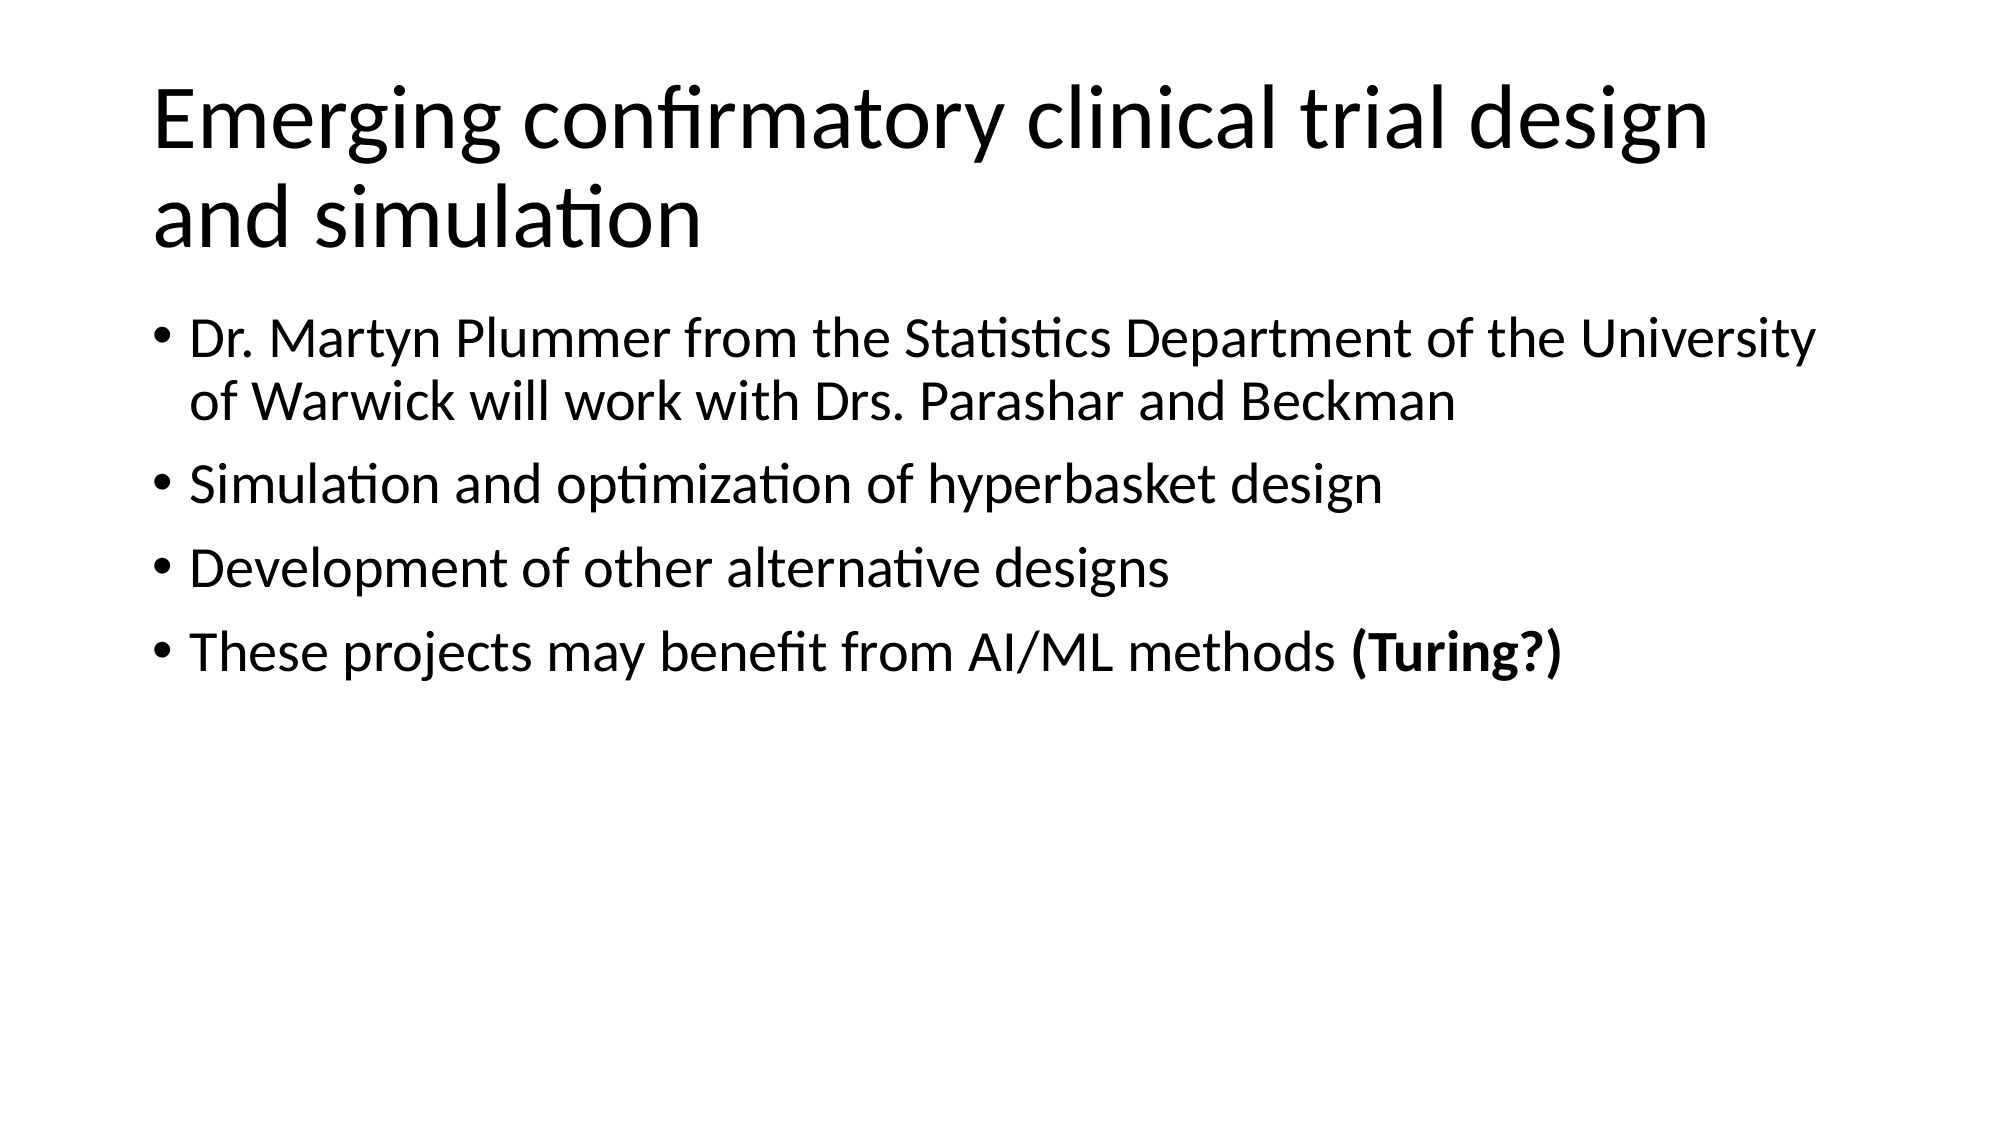

# Emerging confirmatory clinical trial design and simulation
Dr. Martyn Plummer from the Statistics Department of the University of Warwick will work with Drs. Parashar and Beckman
Simulation and optimization of hyperbasket design
Development of other alternative designs
These projects may benefit from AI/ML methods (Turing?)